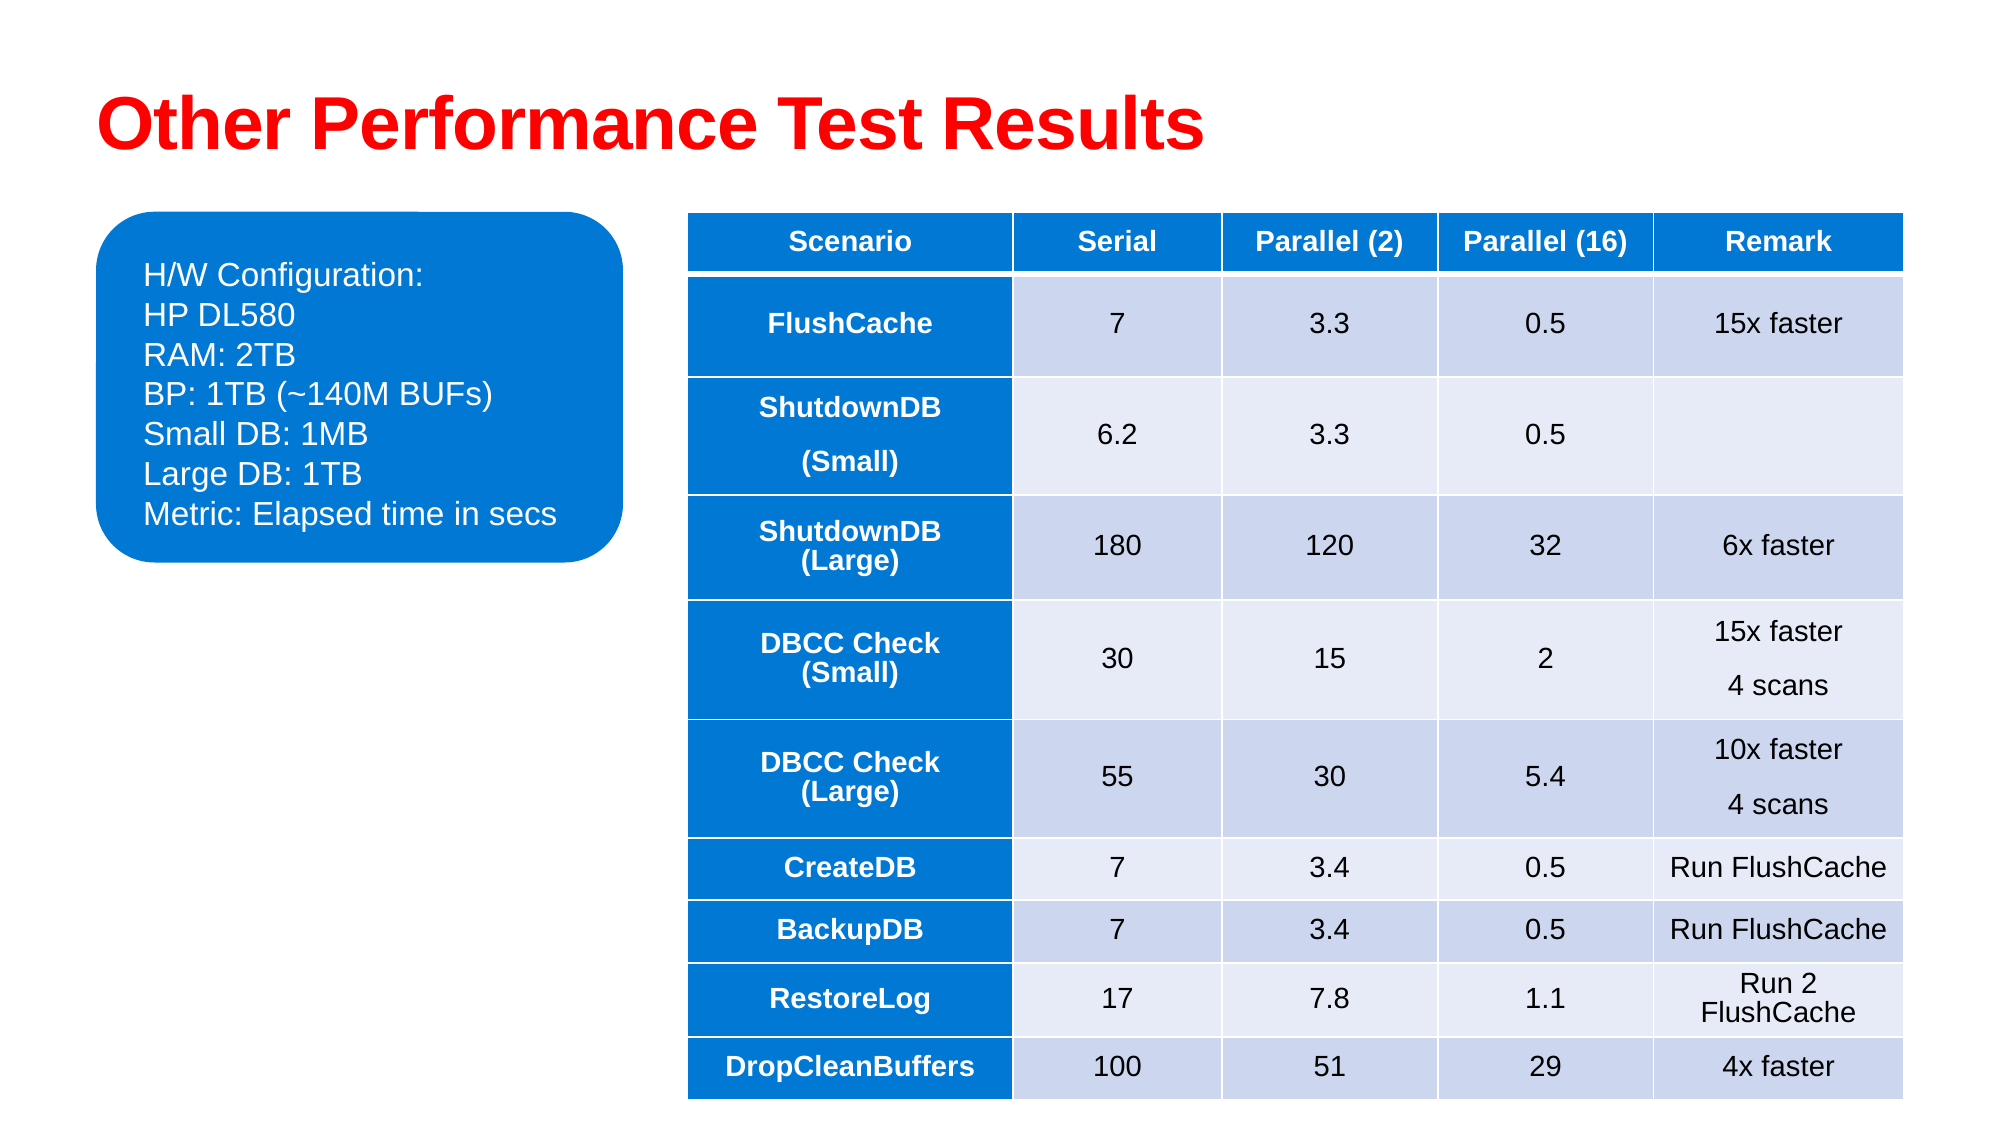

# Other Performance Test Results
H/W Configuration:
HP DL580
RAM: 2TB
BP: 1TB (~140M BUFs)
Small DB: 1MB
Large DB: 1TB
Metric: Elapsed time in secs
| Scenario | Serial | Parallel (2) | Parallel (16) | Remark |
| --- | --- | --- | --- | --- |
| FlushCache | 7 | 3.3 | 0.5 | 15x faster |
| ShutdownDB (Small) | 6.2 | 3.3 | 0.5 |  |
| ShutdownDB (Large) | 180 | 120 | 32 | 6x faster |
| DBCC Check (Small) | 30 | 15 | 2 | 15x faster 4 scans |
| DBCC Check (Large) | 55 | 30 | 5.4 | 10x faster 4 scans |
| CreateDB | 7 | 3.4 | 0.5 | Run FlushCache |
| BackupDB | 7 | 3.4 | 0.5 | Run FlushCache |
| RestoreLog | 17 | 7.8 | 1.1 | Run 2 FlushCache |
| DropCleanBuffers | 100 | 51 | 29 | 4x faster |